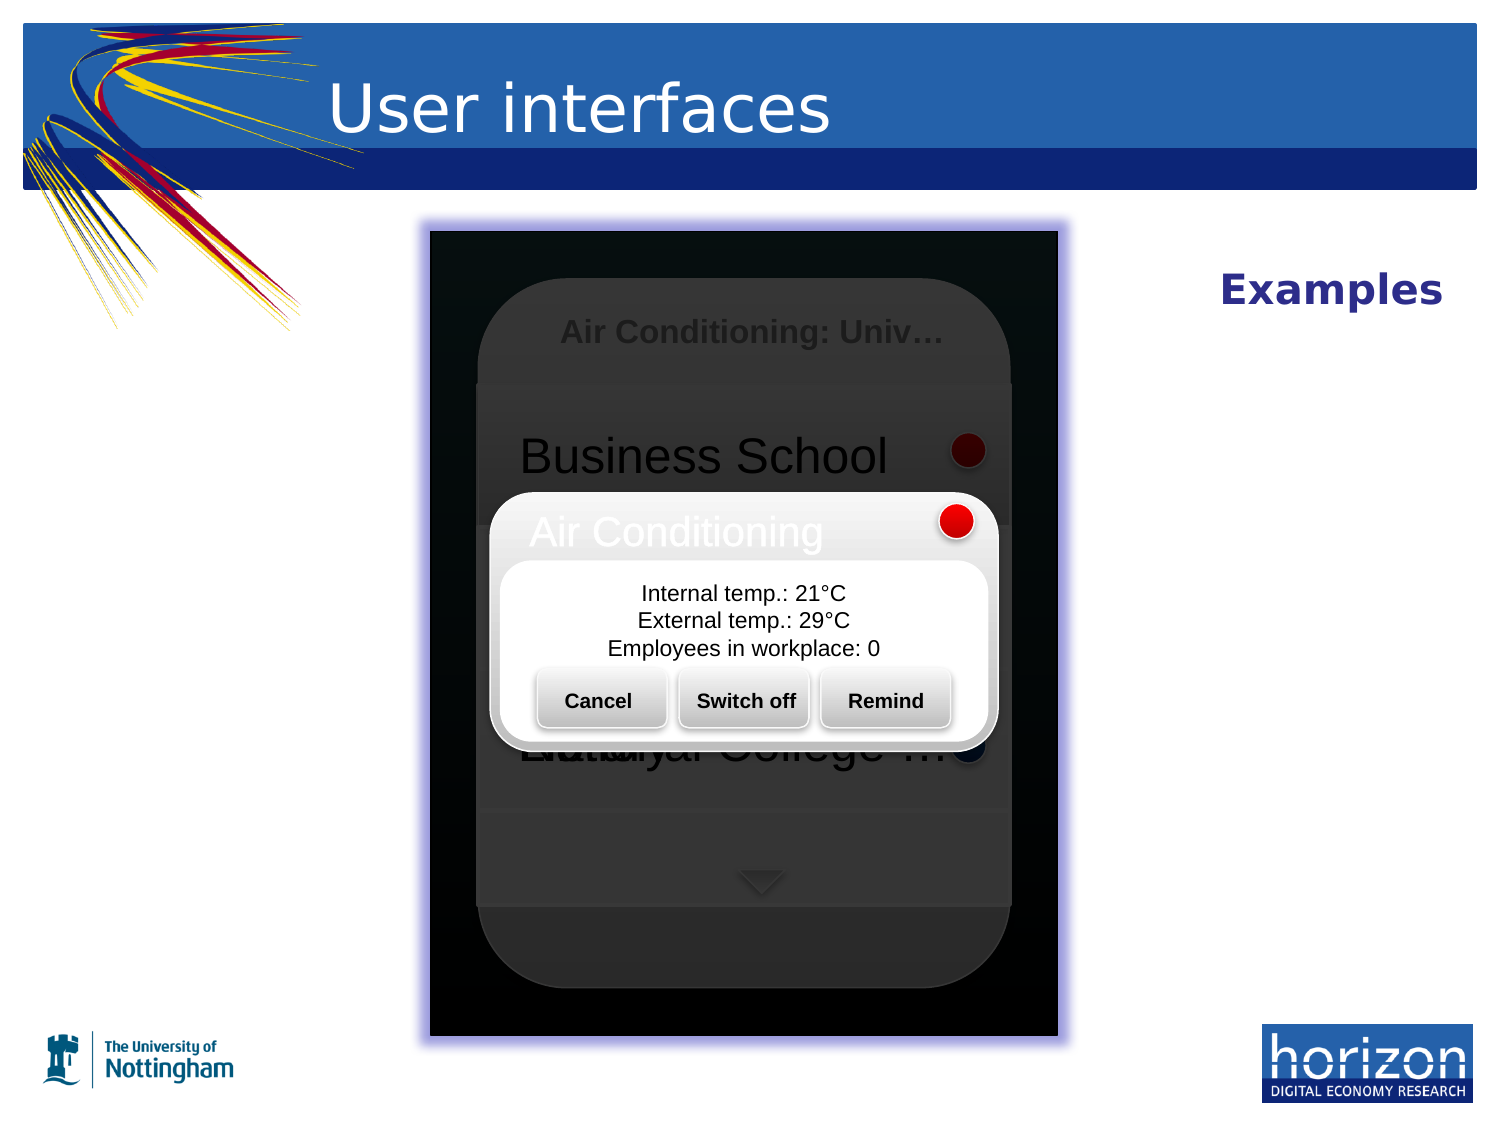

# User interfaces

Examples

Air Conditioning: Univ…

Business School

Air Conditioning

Horizon
City Hospital

Internal temp.: 21°C
External temp.: 29°C
Employees in workplace: 0

Cancel
Switch off
Remind
Library
National College …